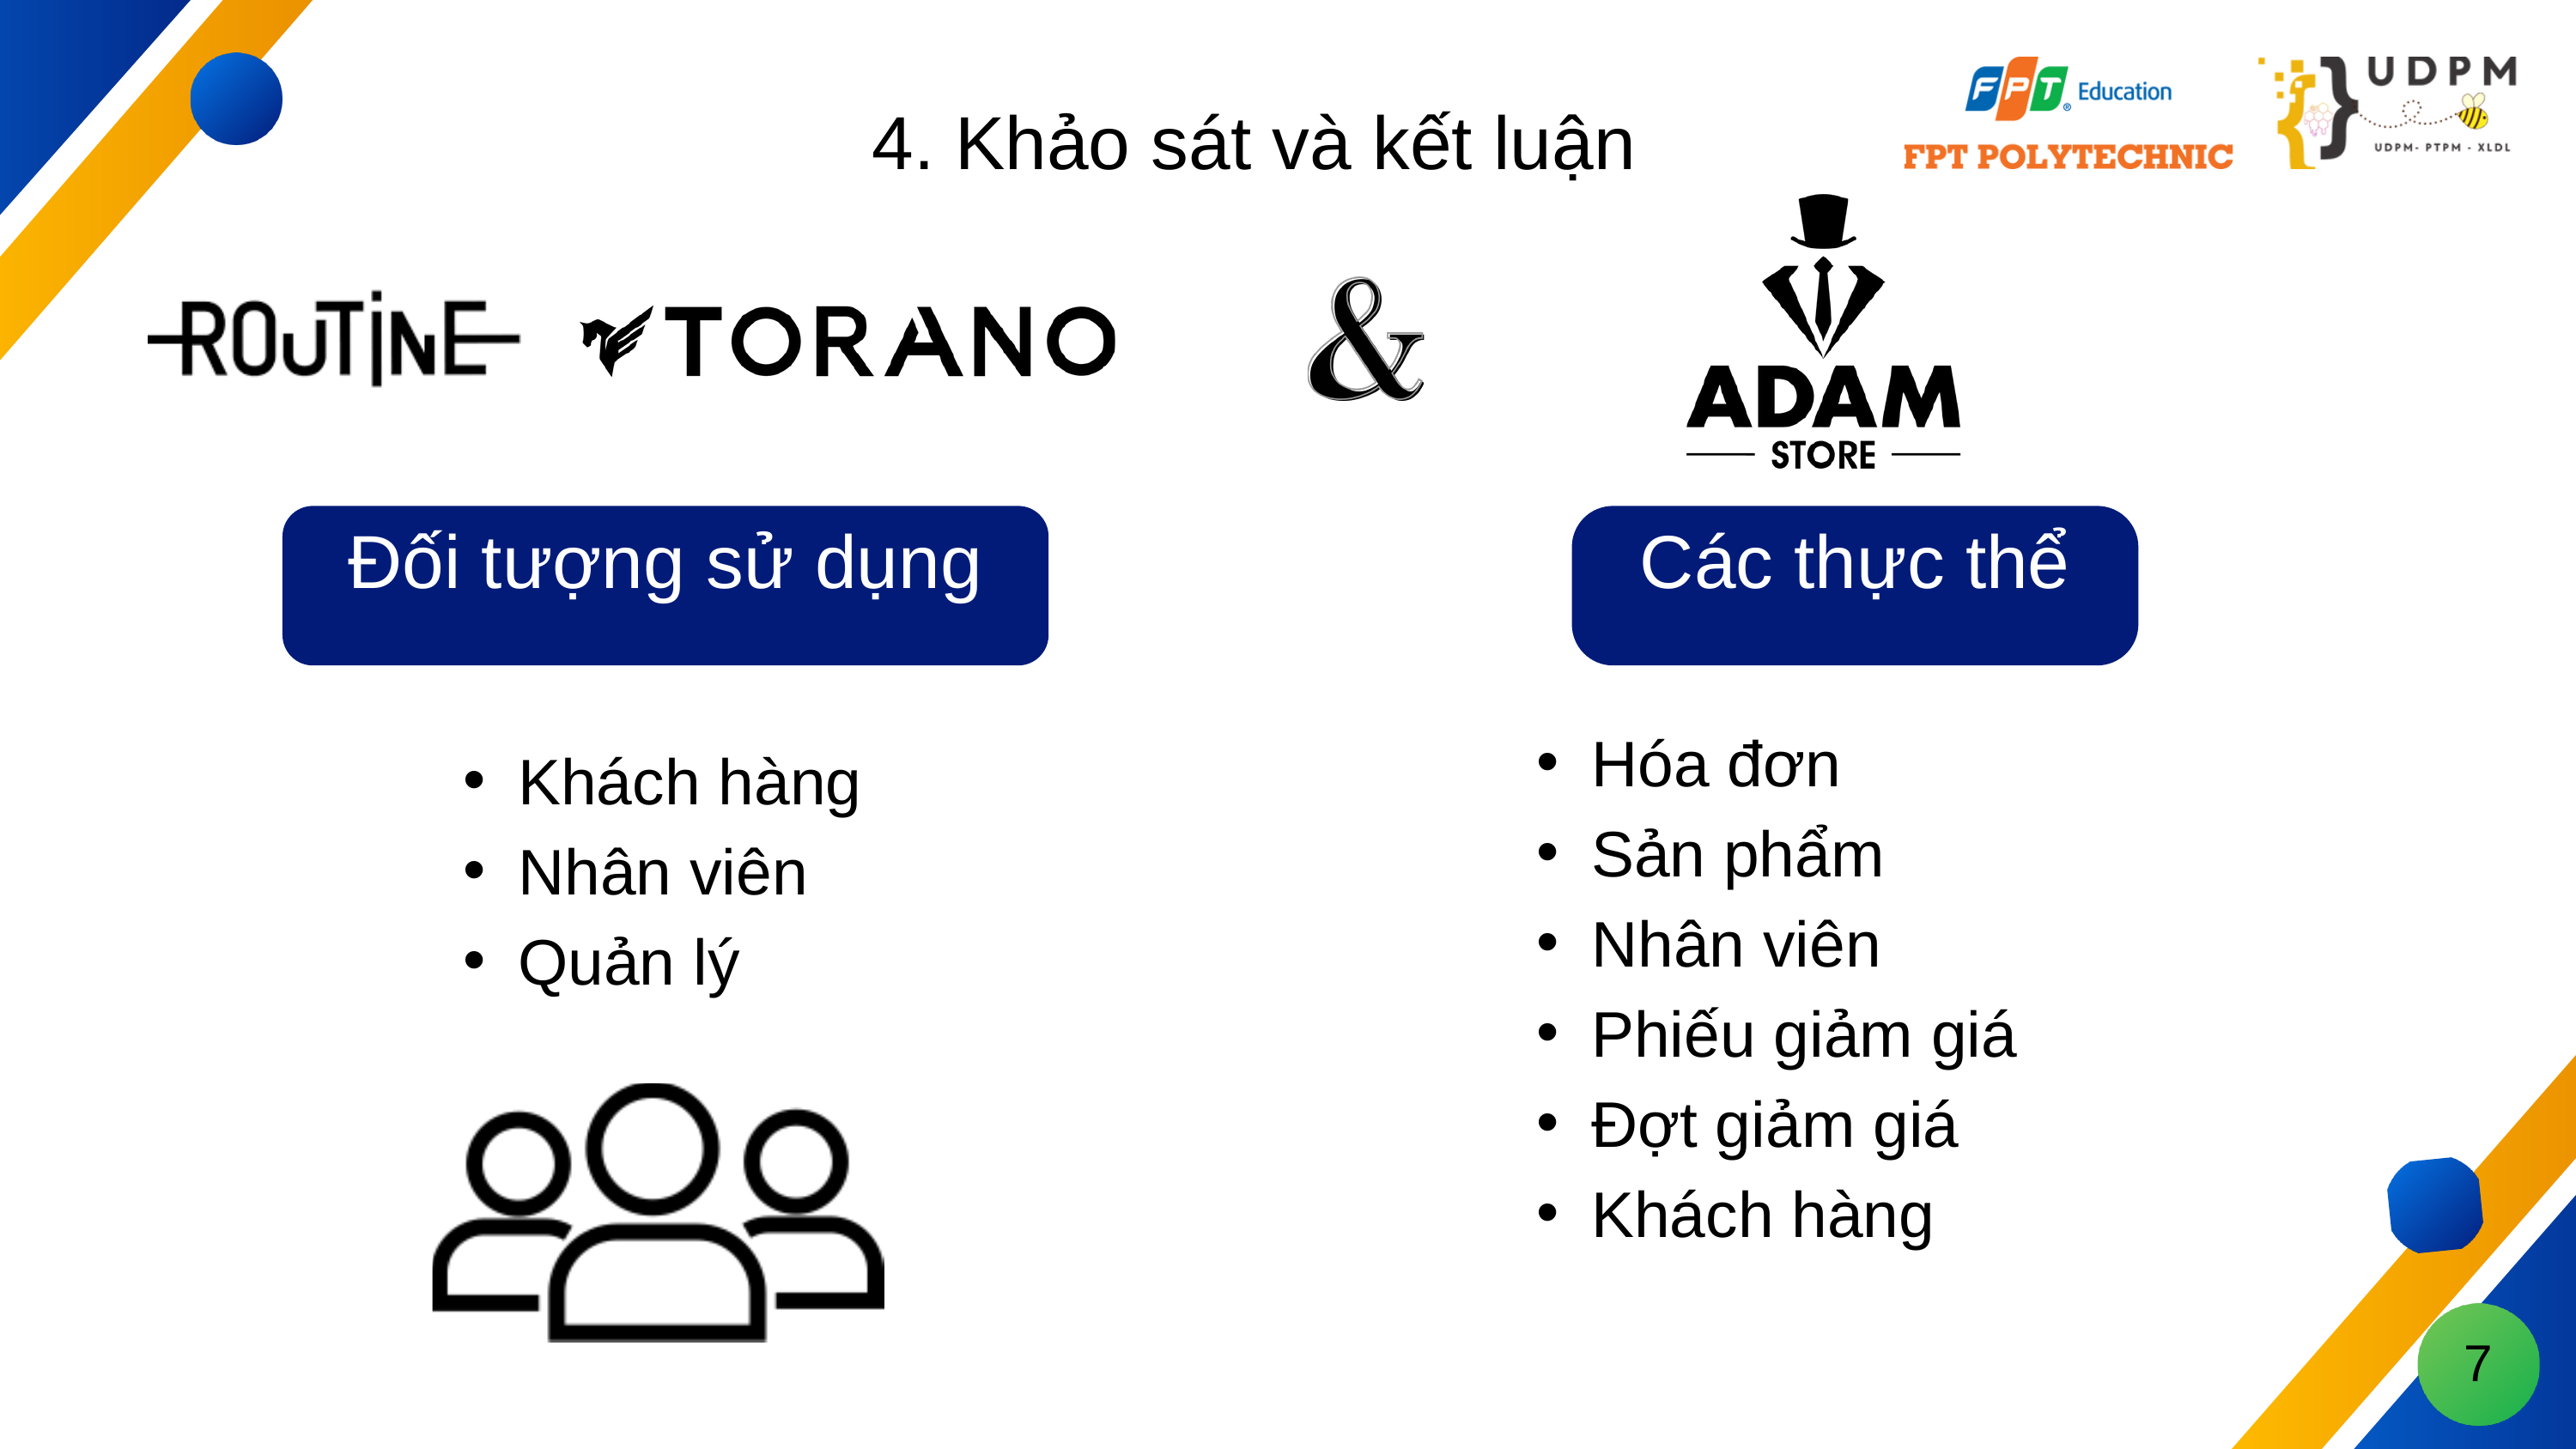

4. Khảo sát và kết luận

Đối tượng sử dụng

Các thực thể
Hóa đơn
Sản phẩm
Nhân viên
Phiếu giảm giá
Đợt giảm giá
Khách hàng
Khách hàng
Nhân viên
Quản lý

7